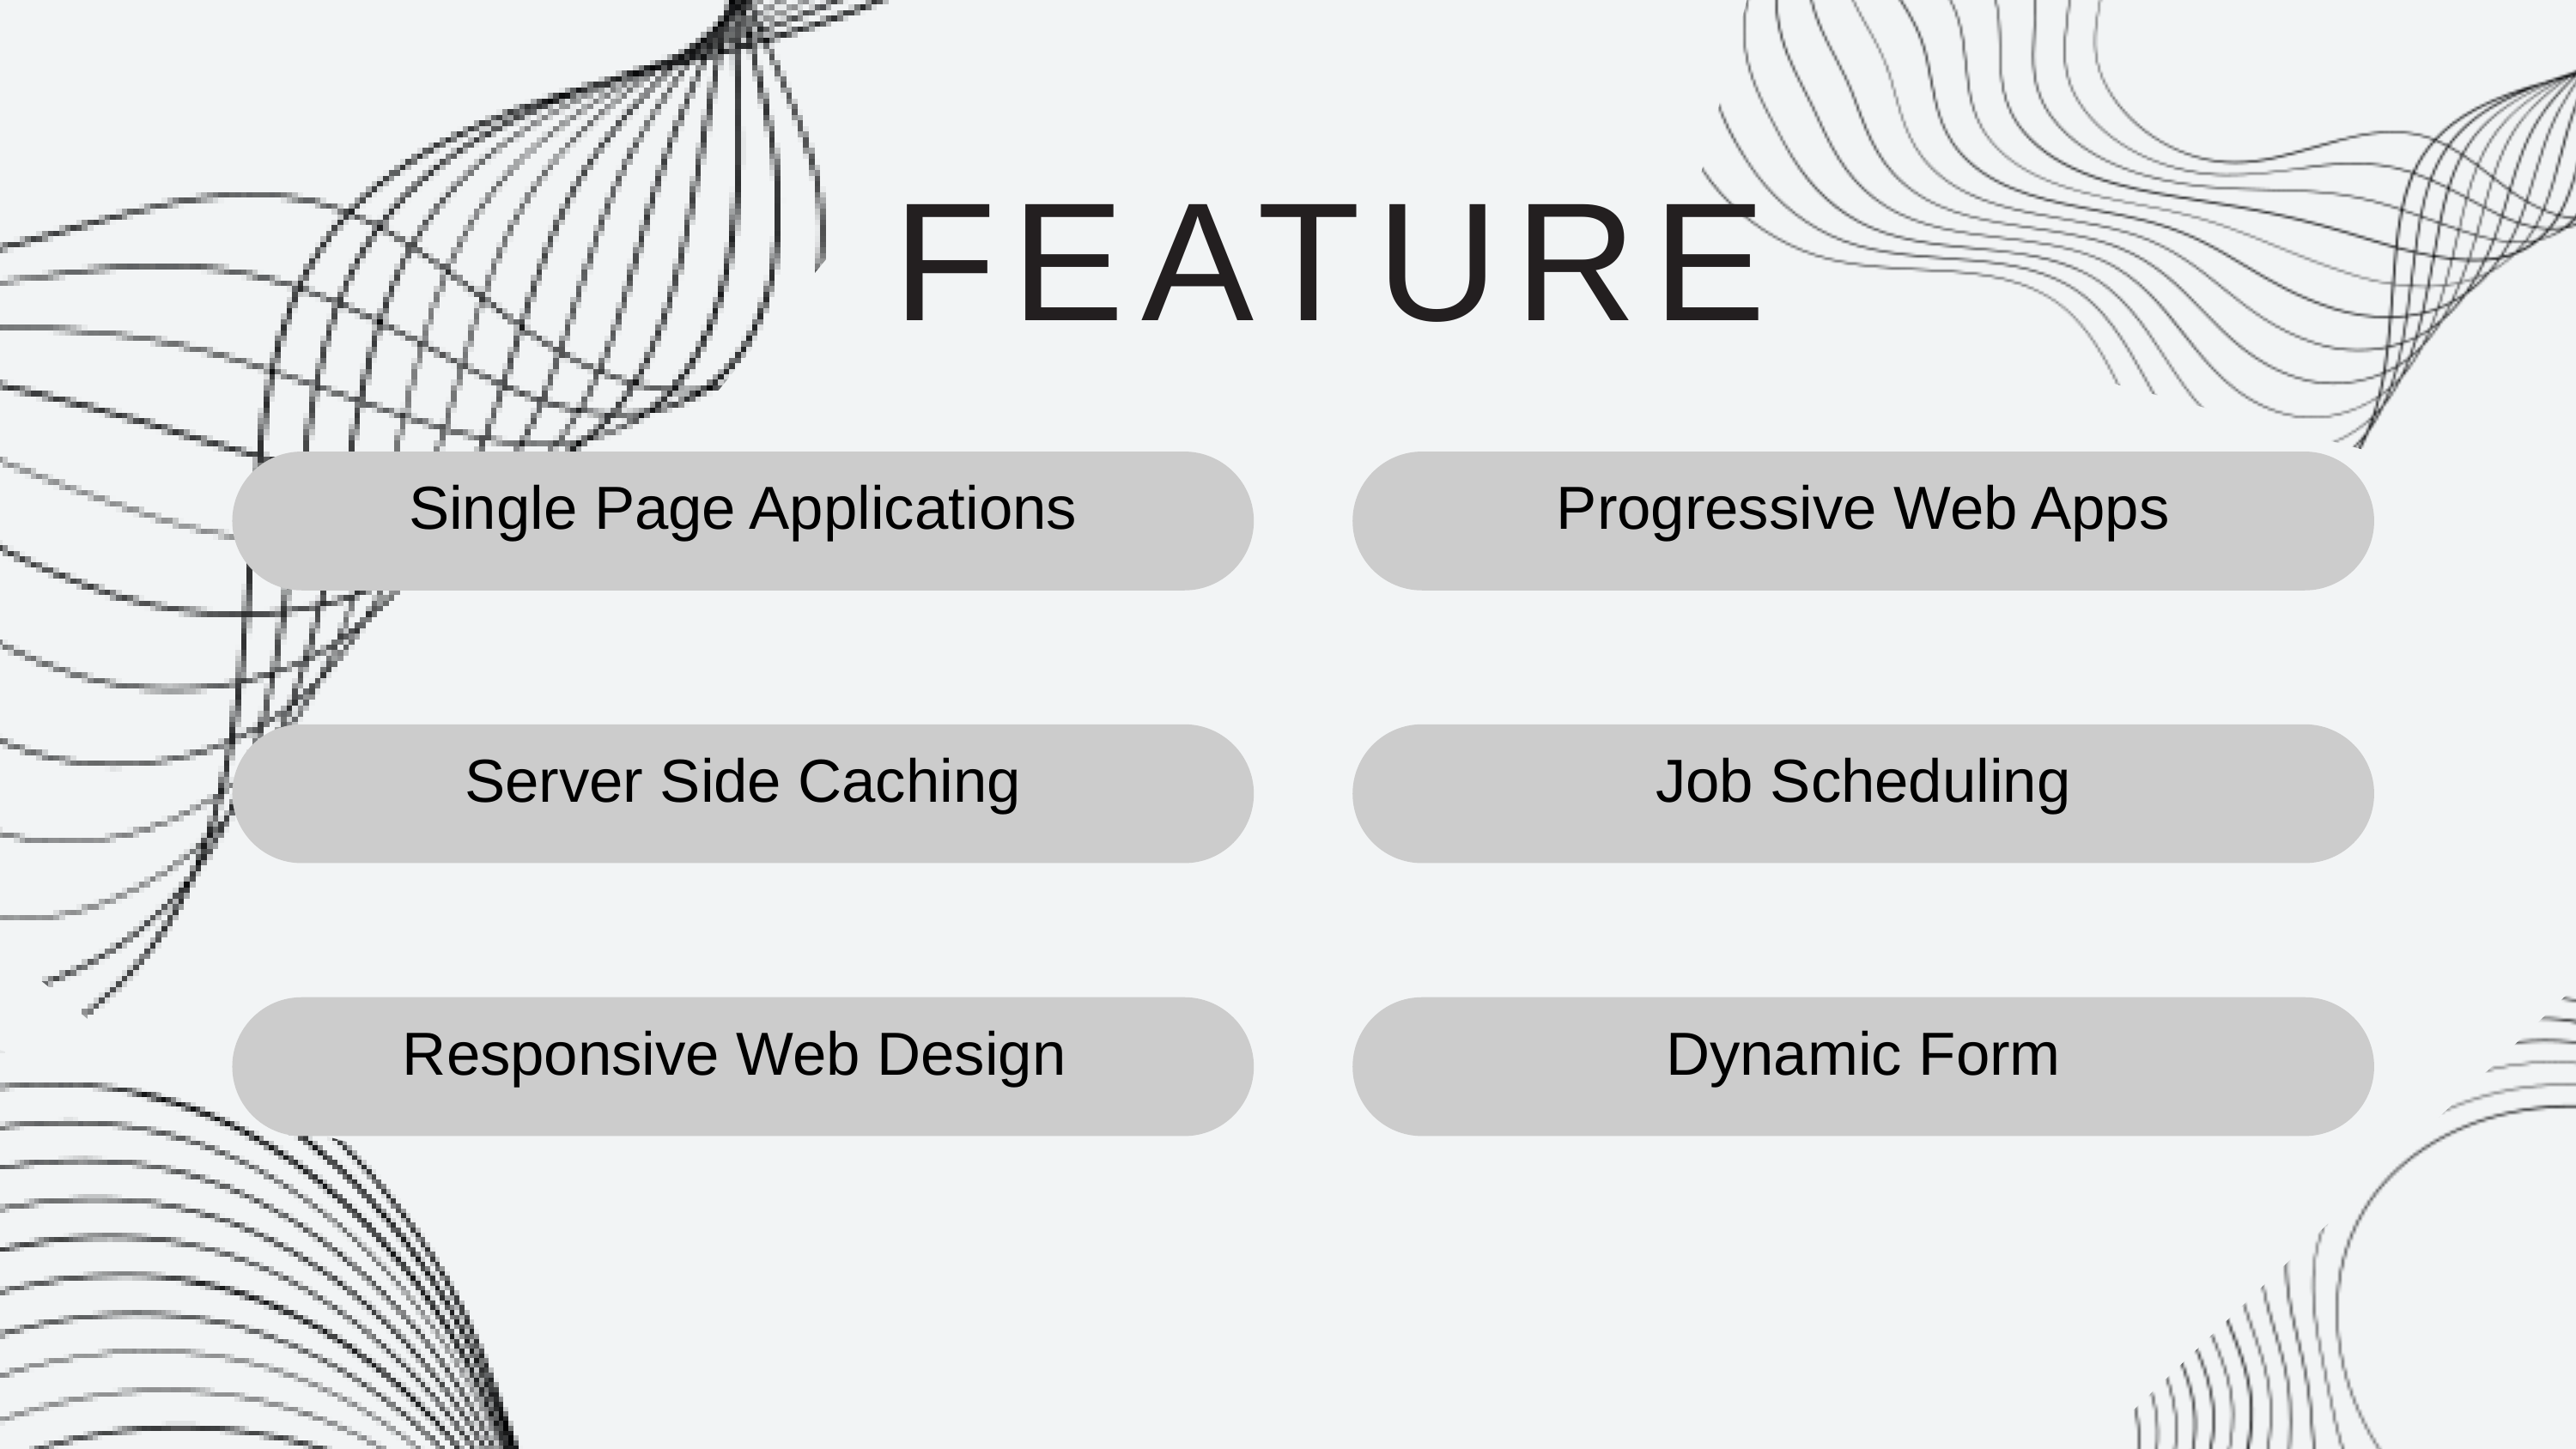

FEATURE

Single Page Applications

Progressive Web Apps

Server Side Caching

Job Scheduling

Responsive Web Design

Dynamic Form